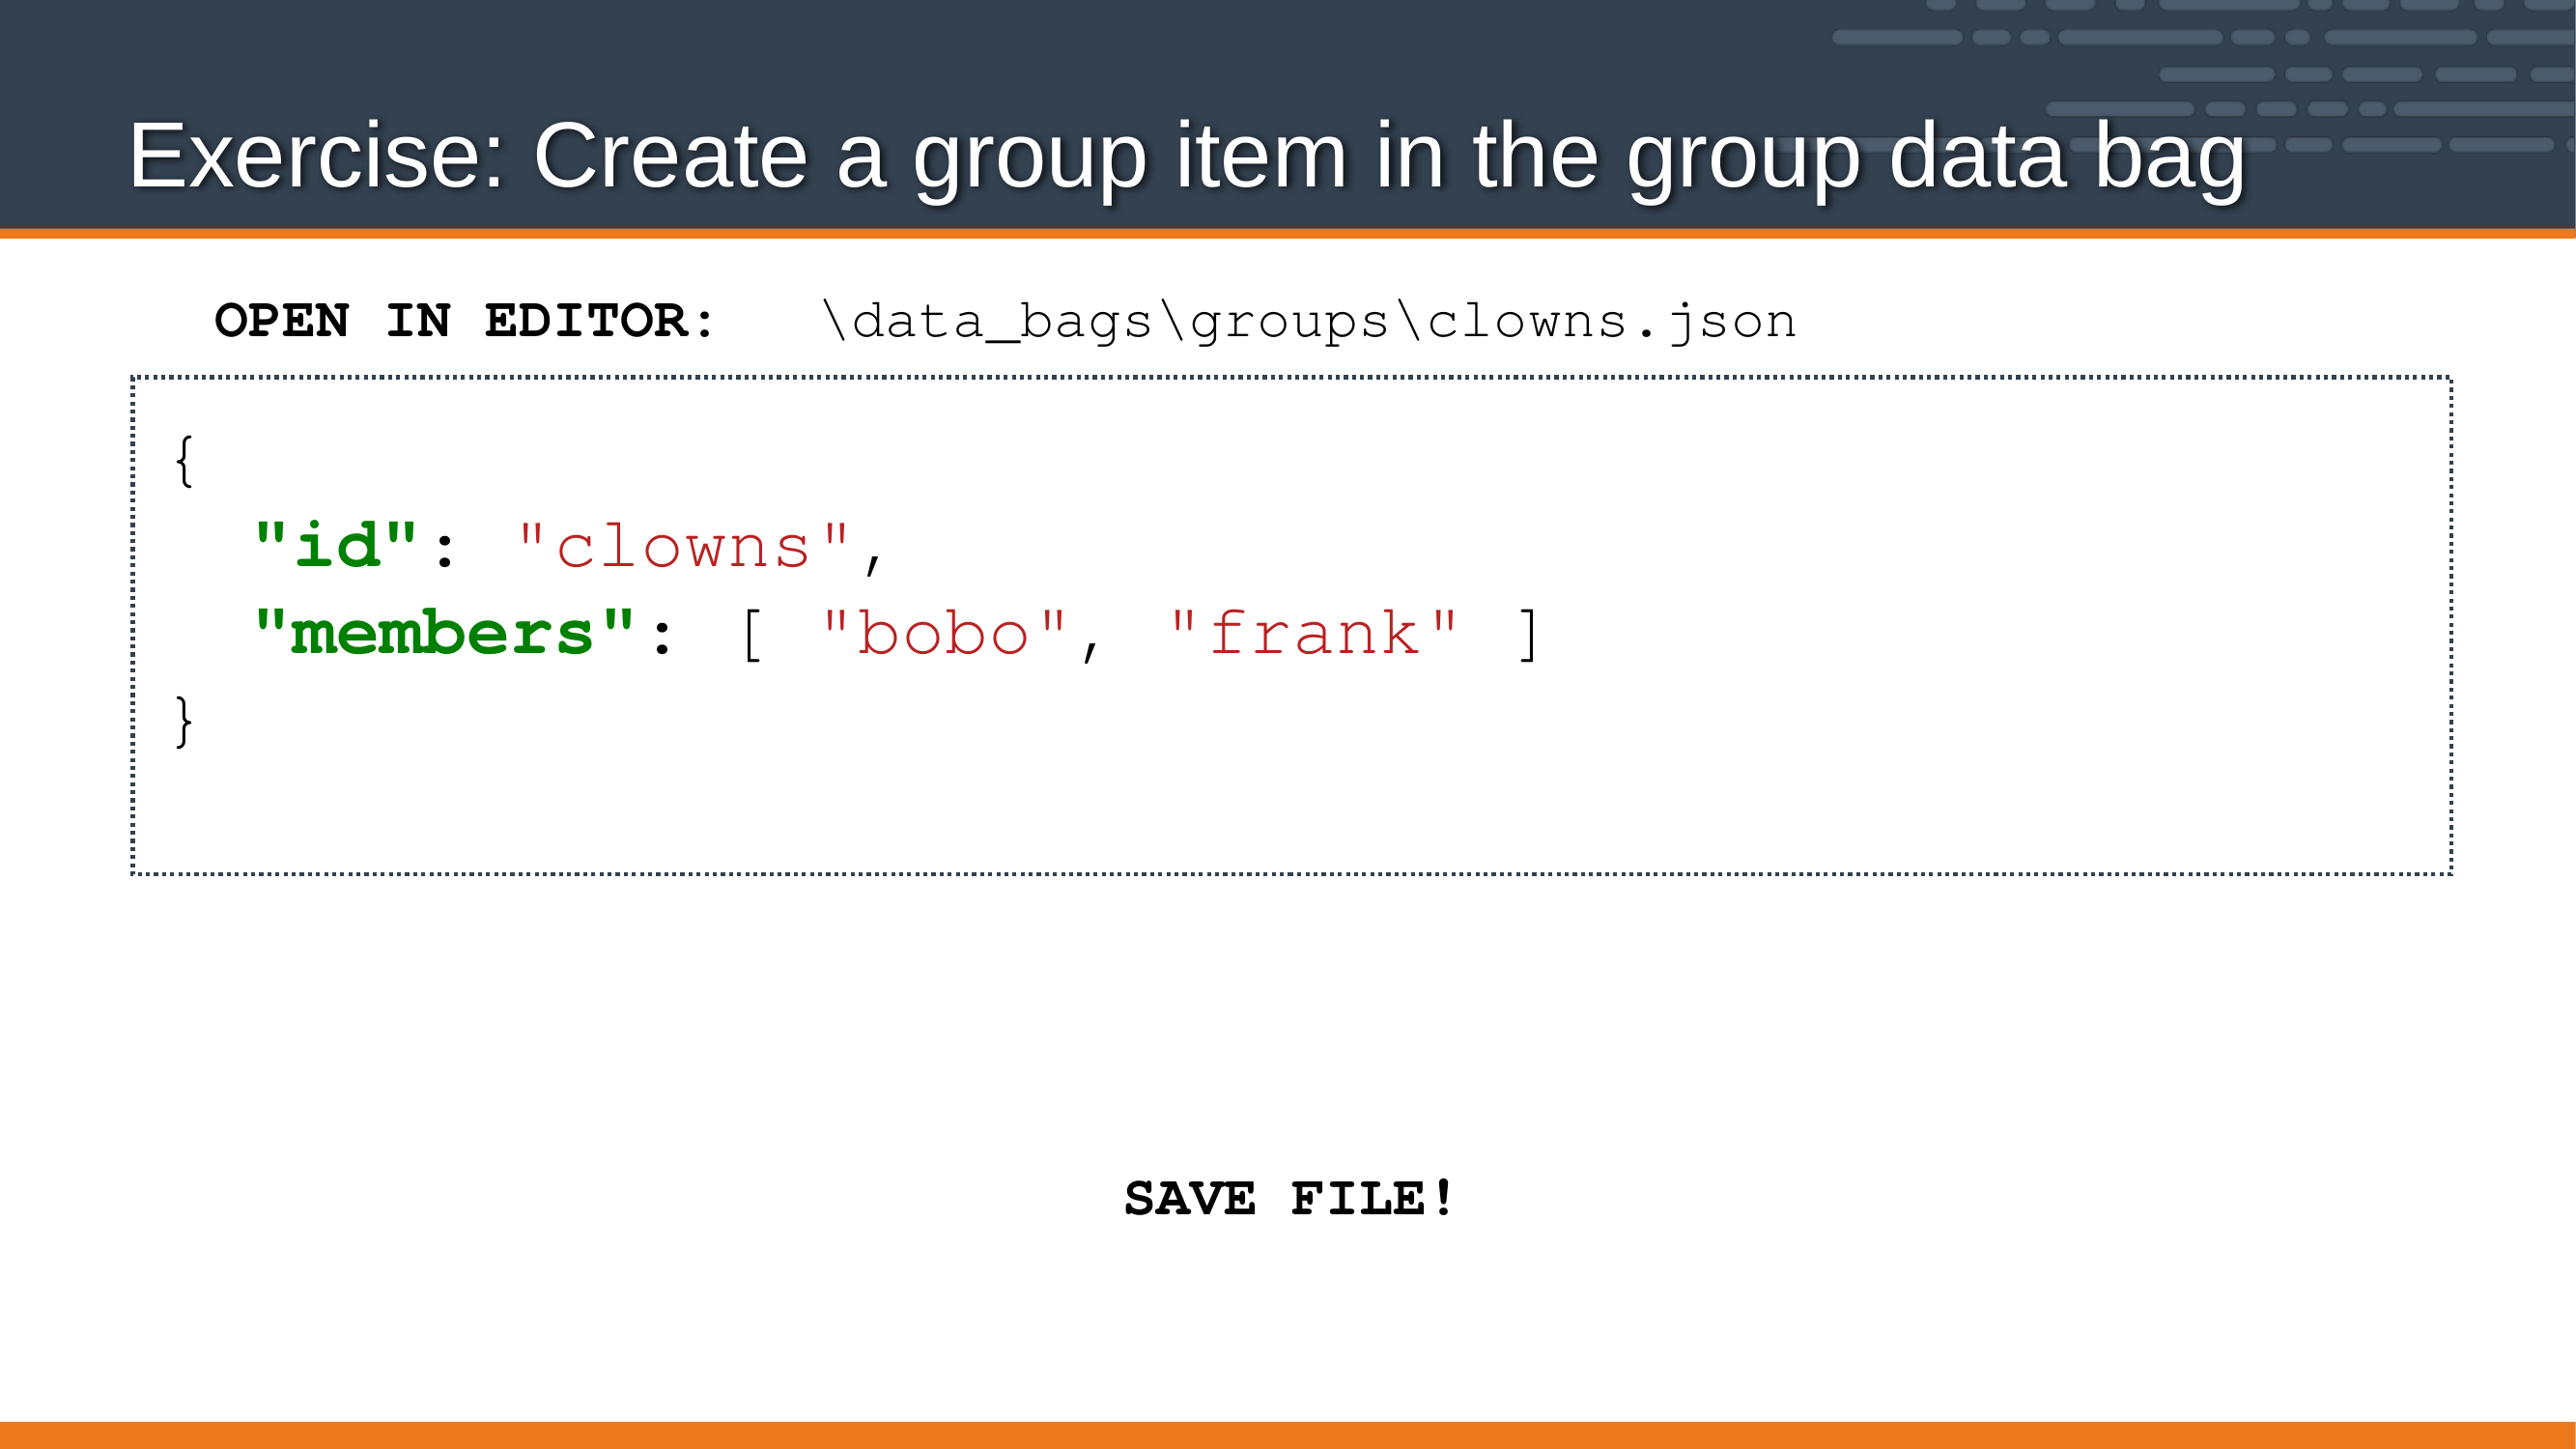

# Exercise: Create a group item in the group data bag
\data_bags\groups\clowns.json
OPEN IN EDITOR:

{
  "id": "clowns",
  "members": [ "bobo", "frank" ]
}
SAVE FILE!